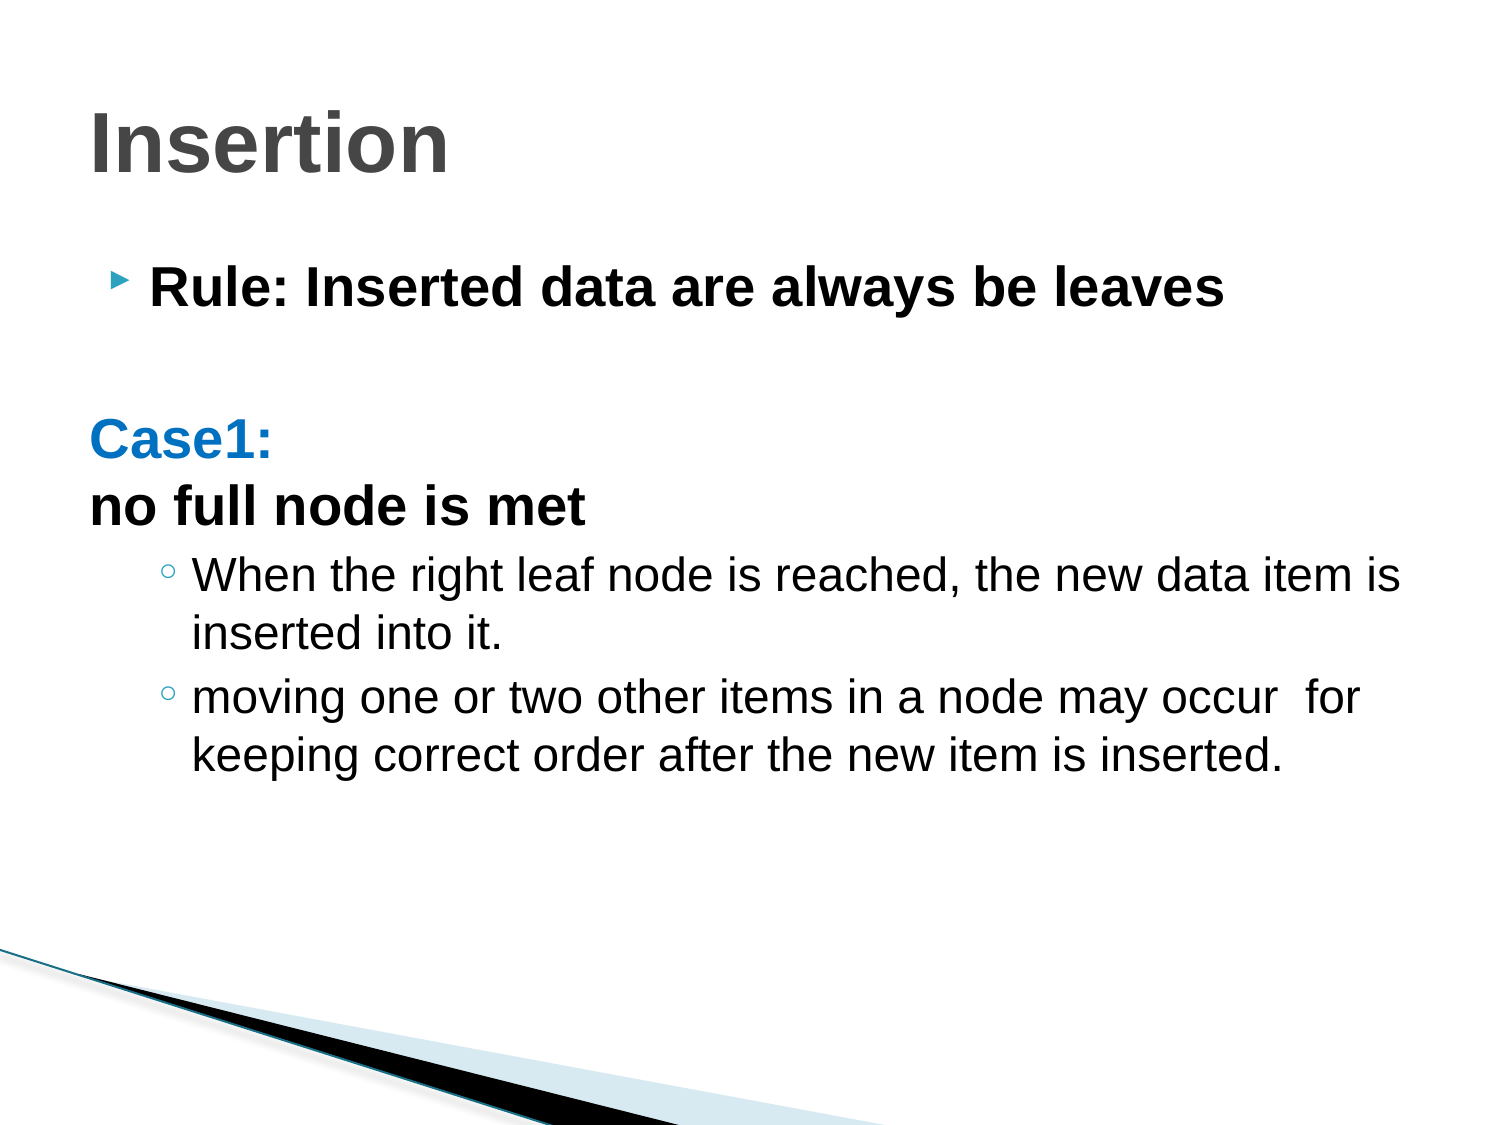

# Insertion
Rule: Inserted data are always be leaves

Case1:
no full node is met
When the right leaf node is reached, the new data item is inserted into it.
moving one or two other items in a node may occur  for keeping correct order after the new item is inserted.